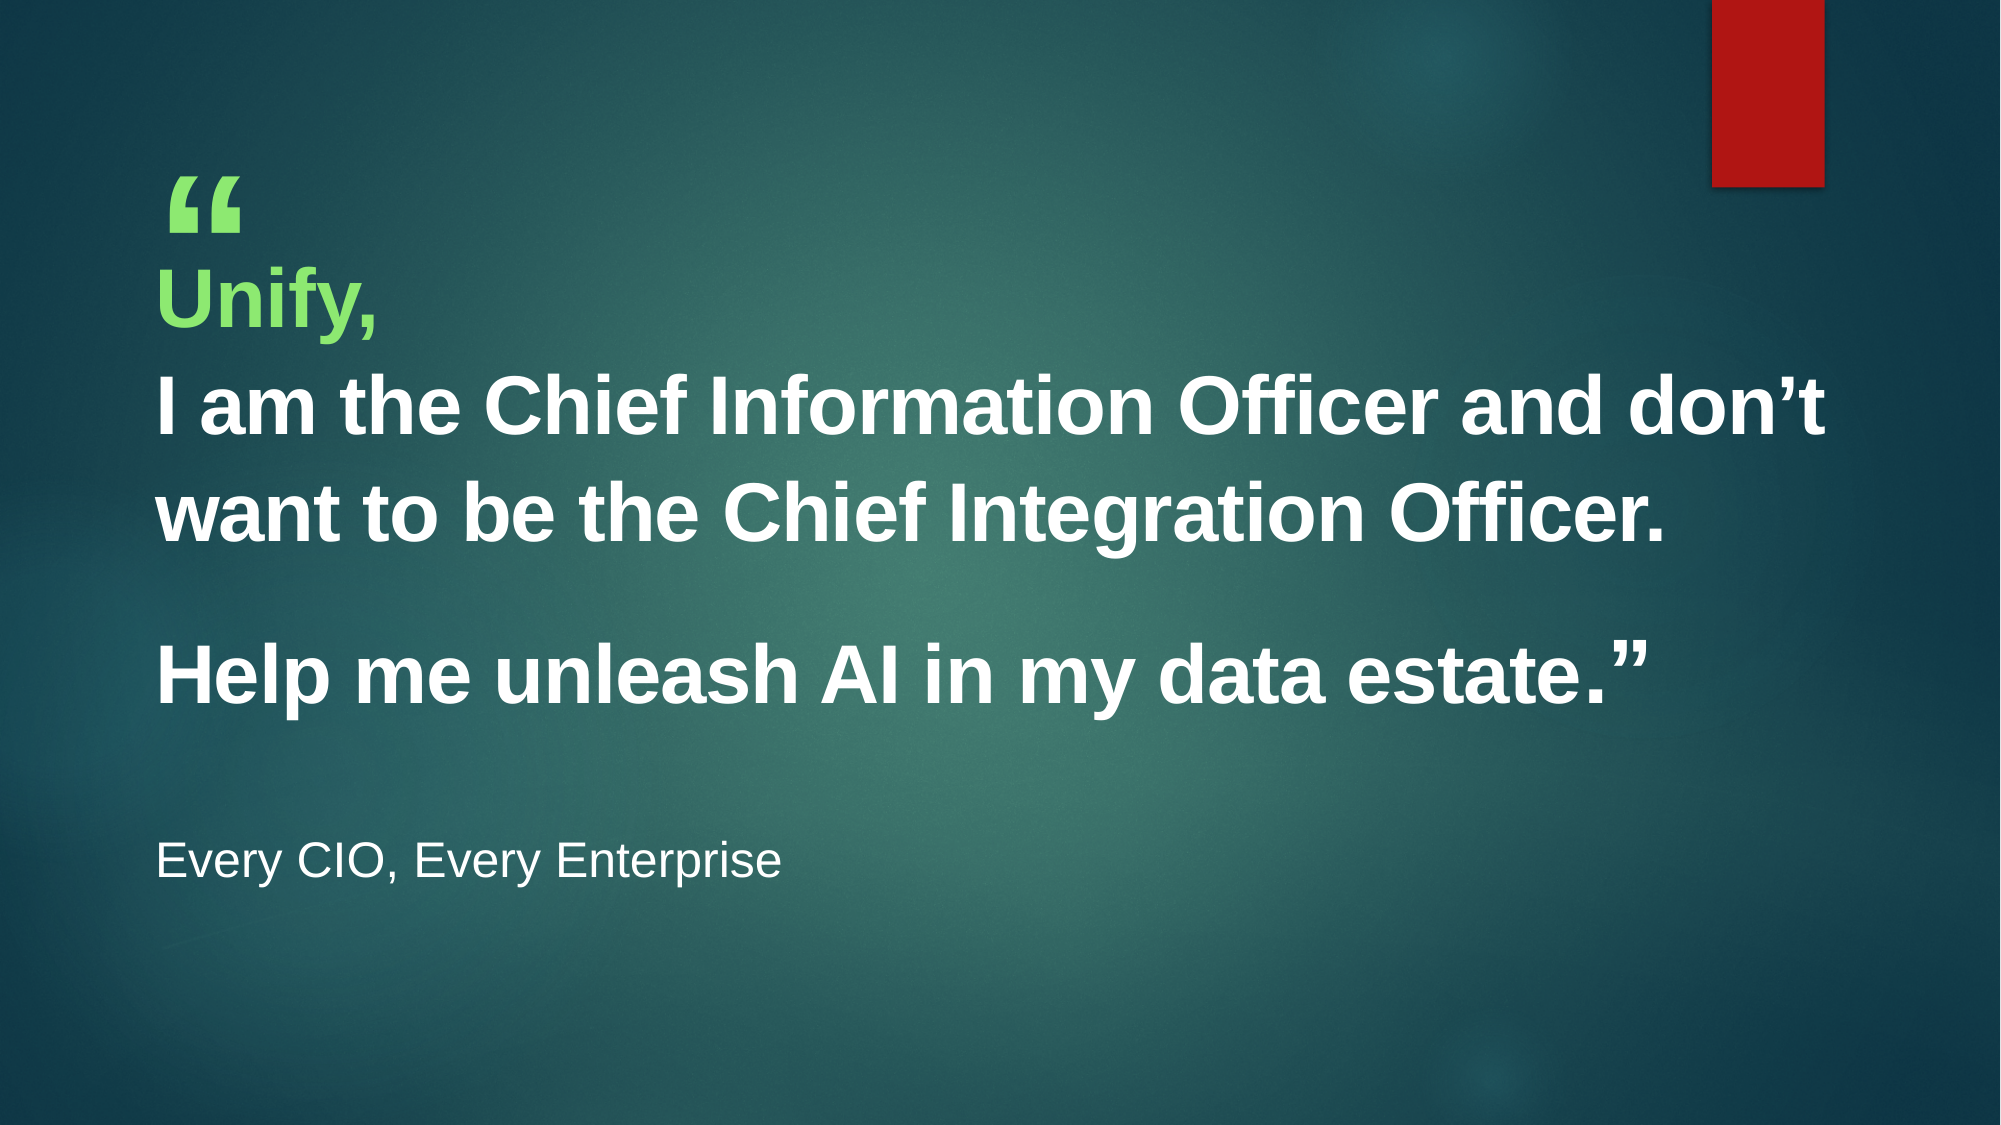

“
Unify,
I am the Chief Information Officer and don’t want to be the Chief Integration Officer.
Help me unleash AI in my data estate.”

Every CIO, Every Enterprise